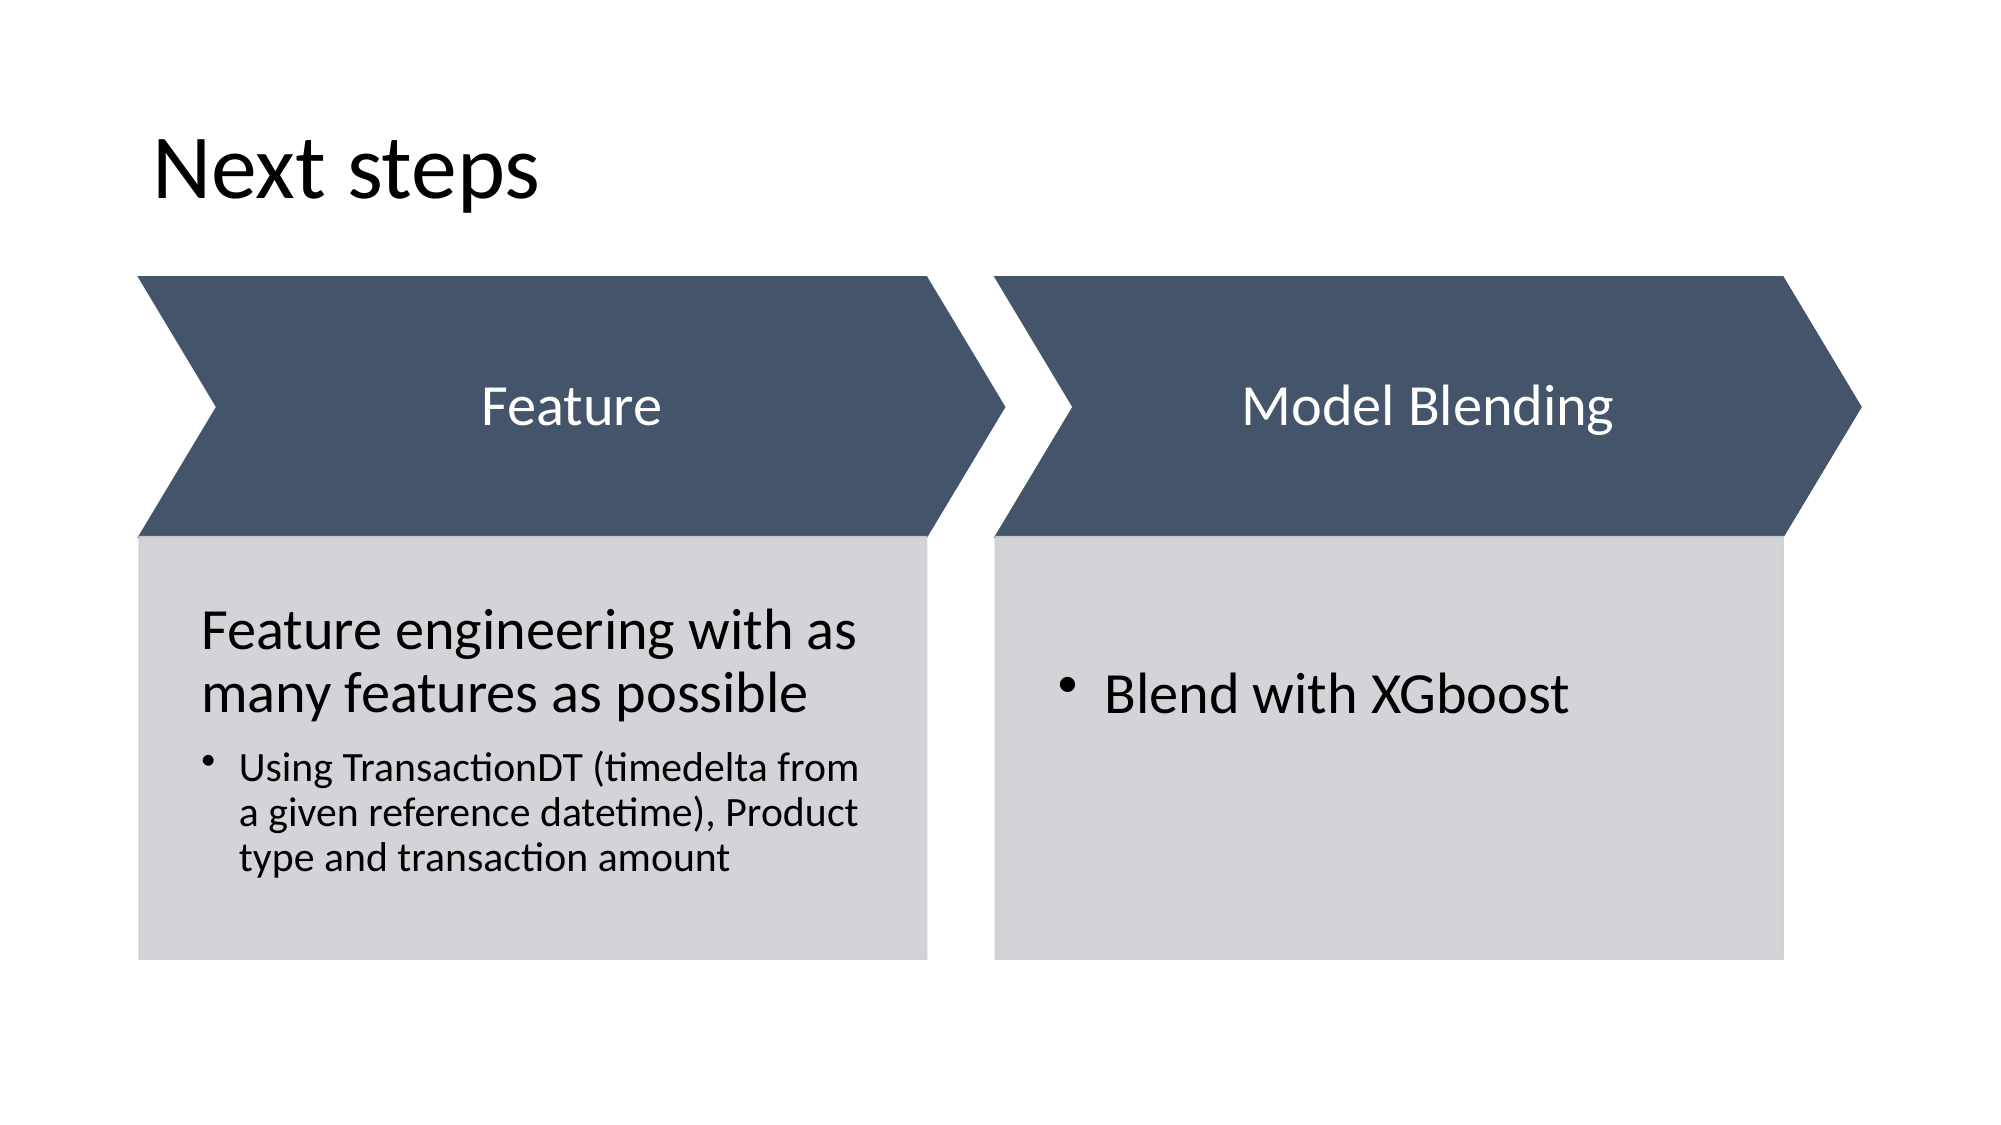

# Next steps
Feature
Feature engineering with as many features as possible
Using TransactionDT (timedelta from a given reference datetime), Product type and transaction amount
Model Blending

Blend with XGboost